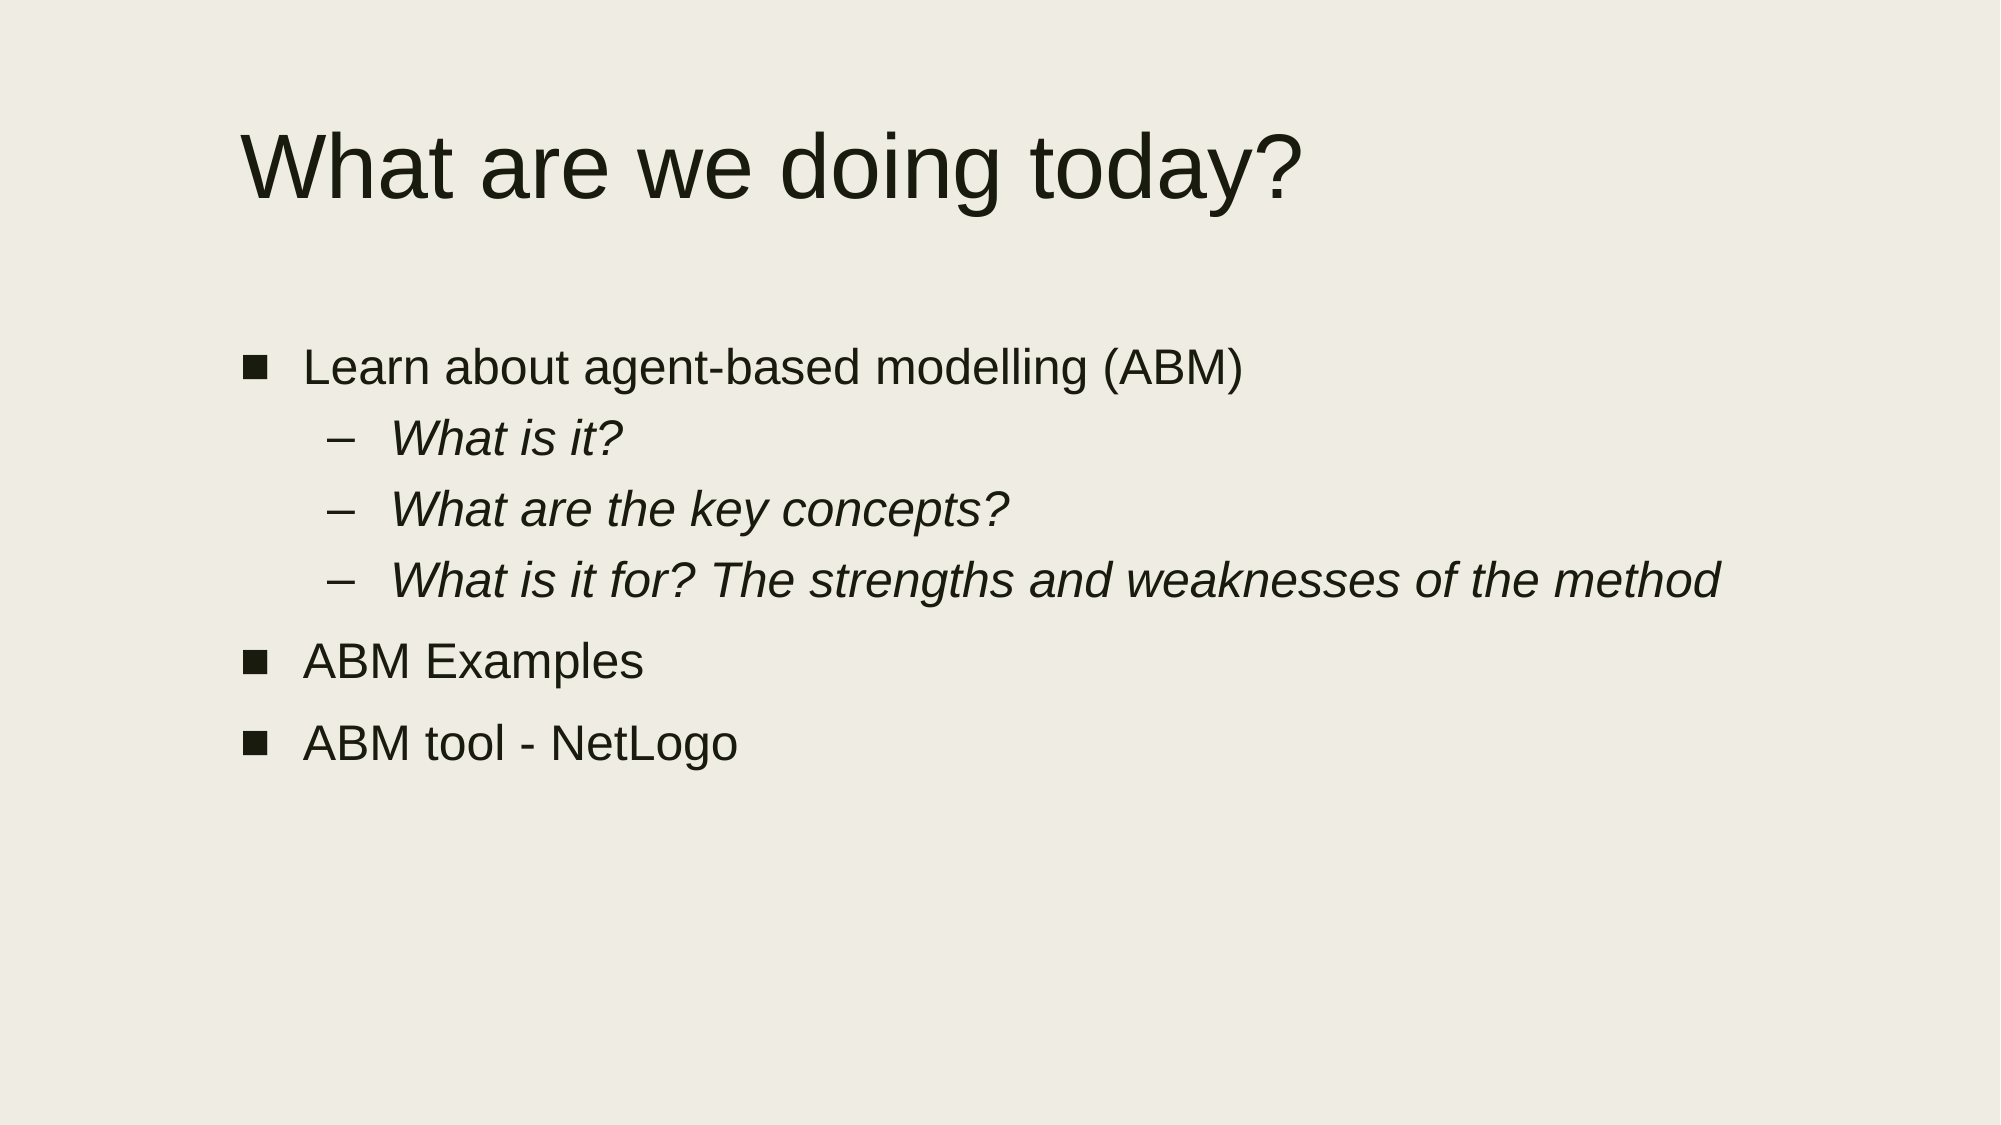

# What are we doing today?
Learn about agent-based modelling (ABM)
What is it?
What are the key concepts?
What is it for? The strengths and weaknesses of the method
ABM Examples
ABM tool - NetLogo